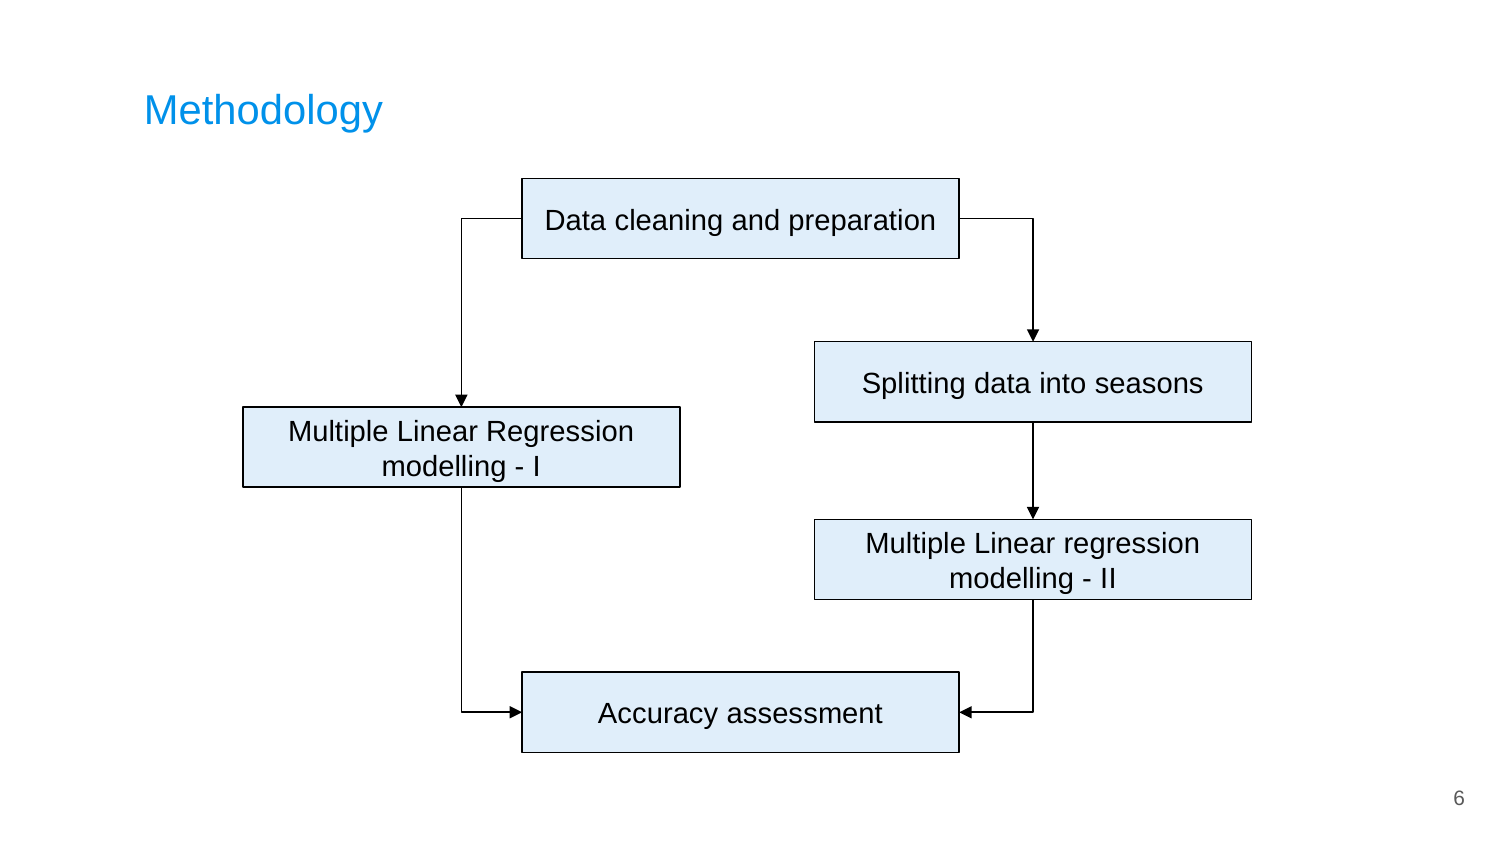

Methodology
Data cleaning and preparation
Splitting data into seasons
Multiple Linear Regression modelling - I
Multiple Linear regression modelling - II
Accuracy assessment
6